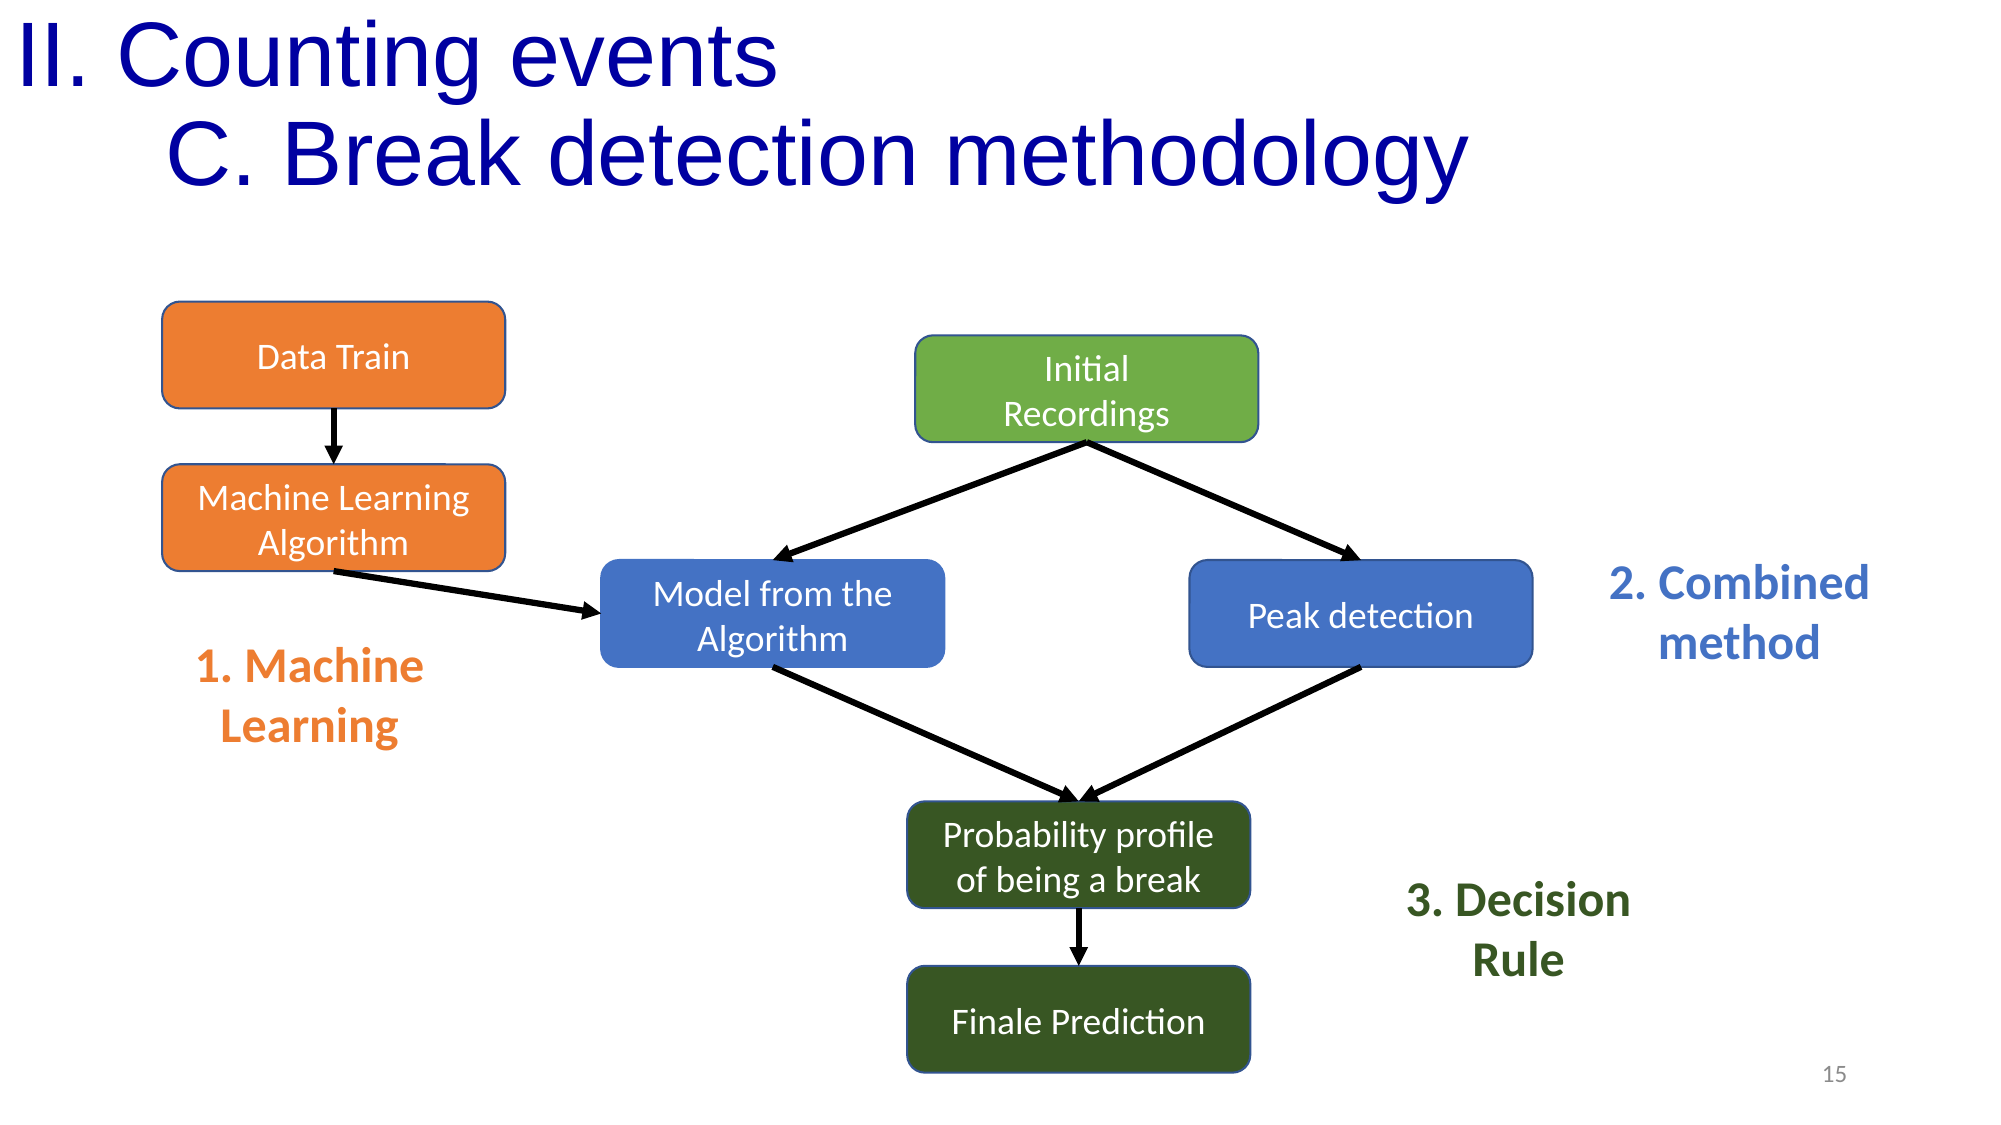

# II. Counting events C. Break detection methodology
Data Train
Initial
Recordings
Machine Learning
Algorithm
2. Combined method
Model from the Algorithm
Peak detection
1. Machine Learning
Probability profile of being a break
3. Decision Rule
Finale Prediction
15